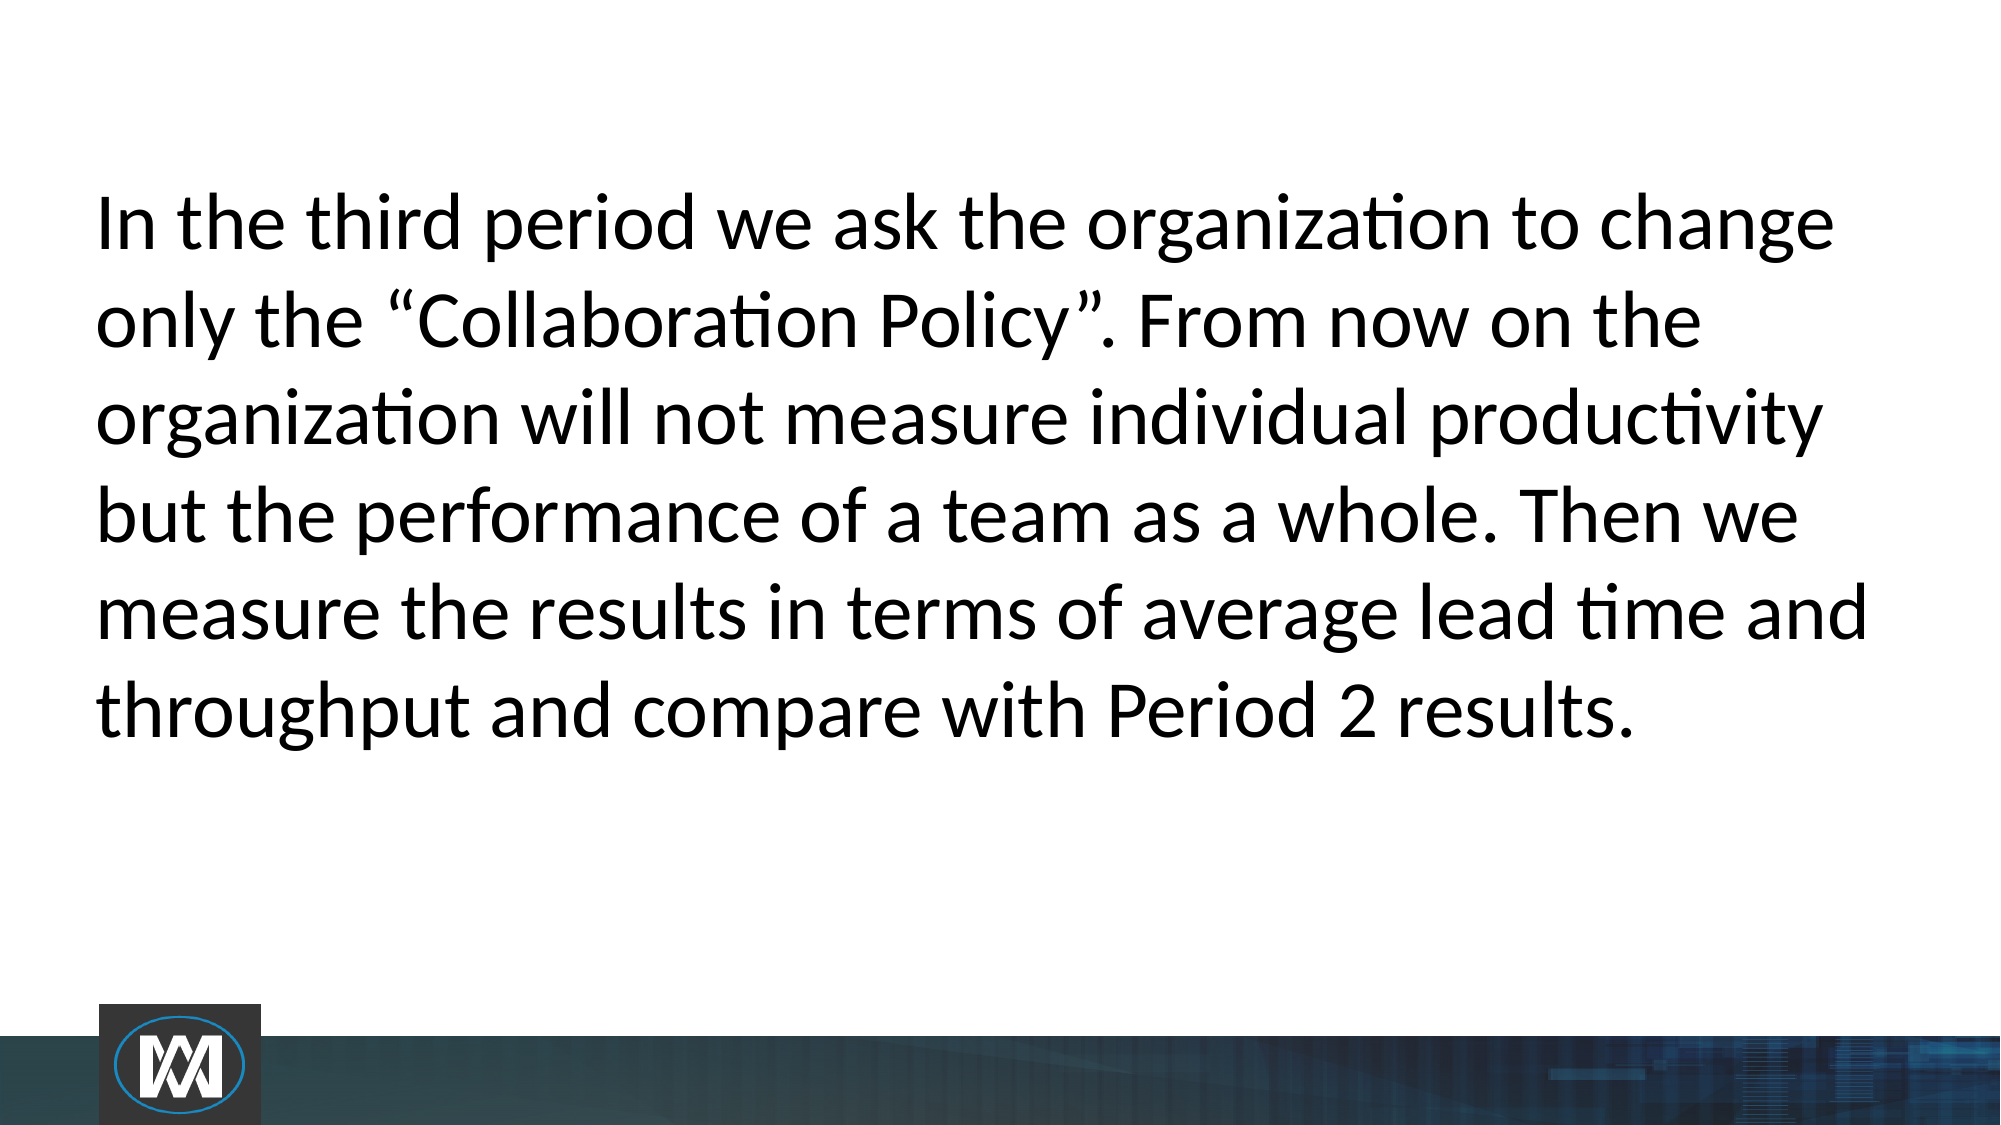

In the third period we ask the organization to change only the “Collaboration Policy”. From now on the organization will not measure individual productivity but the performance of a team as a whole. Then we measure the results in terms of average lead time and throughput and compare with Period 2 results.